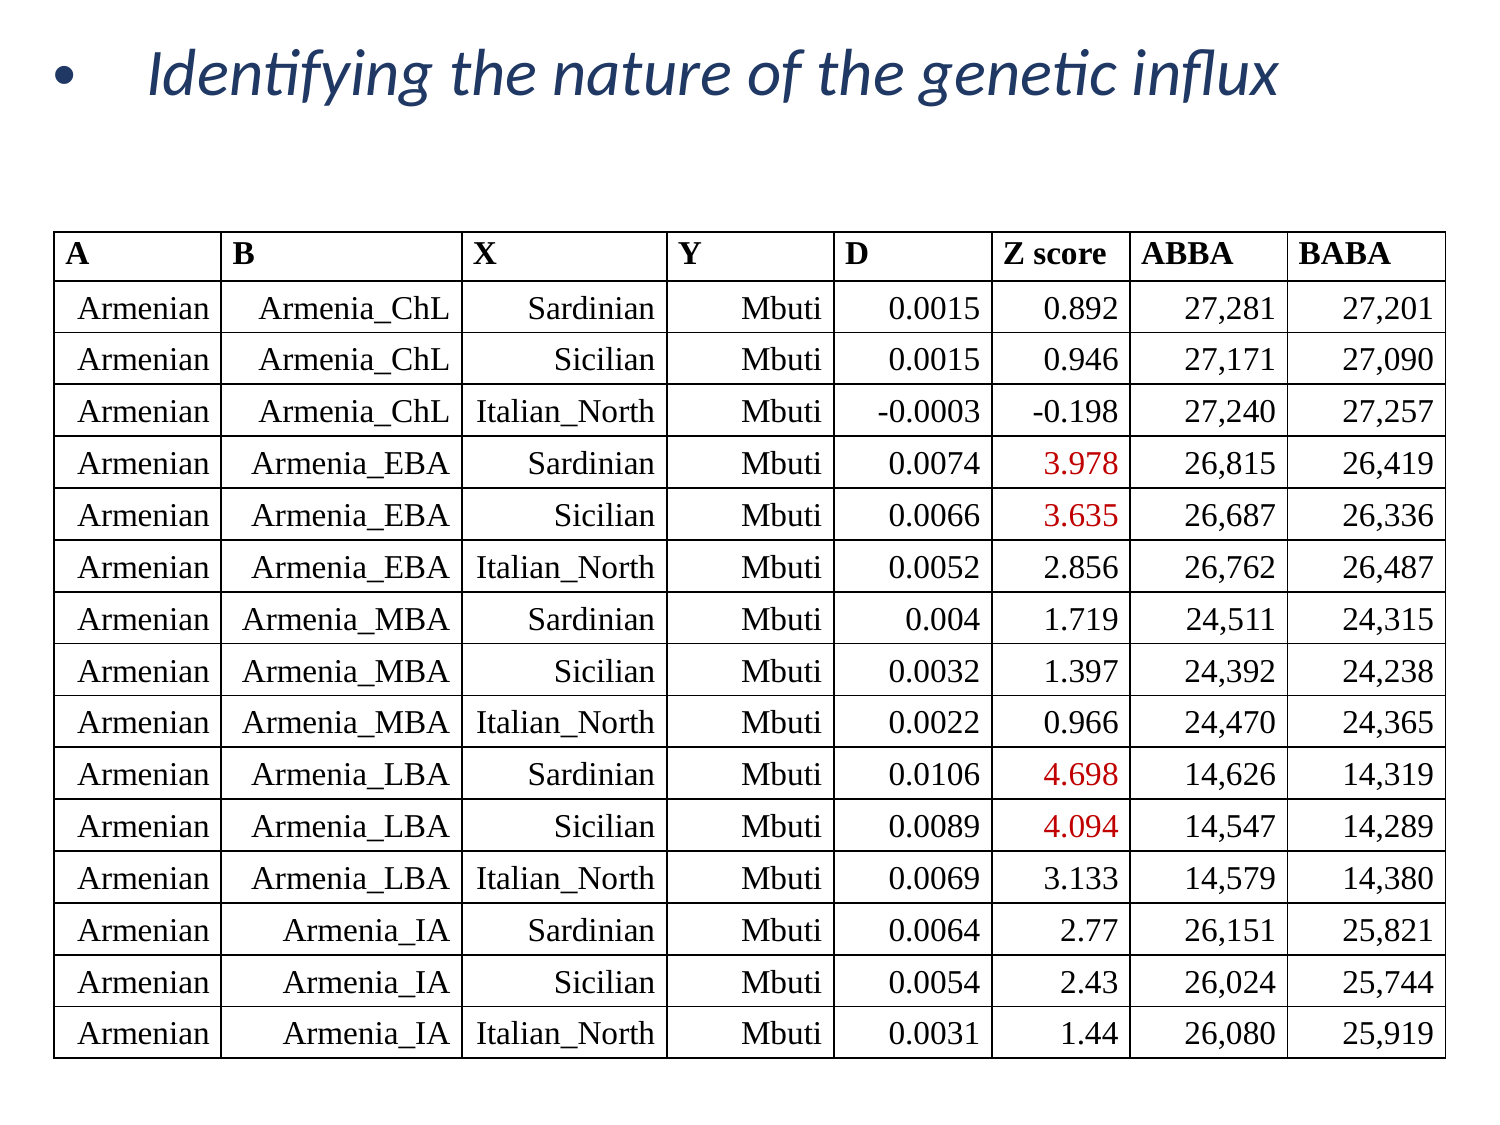

Identifying the nature of the genetic influx
| A | B | X | Y | D | Z score | ABBA | BABA |
| --- | --- | --- | --- | --- | --- | --- | --- |
| Armenian | Armenia\_ChL | Sardinian | Mbuti | 0.0015 | 0.892 | 27,281 | 27,201 |
| Armenian | Armenia\_ChL | Sicilian | Mbuti | 0.0015 | 0.946 | 27,171 | 27,090 |
| Armenian | Armenia\_ChL | Italian\_North | Mbuti | -0.0003 | -0.198 | 27,240 | 27,257 |
| Armenian | Armenia\_EBA | Sardinian | Mbuti | 0.0074 | 3.978 | 26,815 | 26,419 |
| Armenian | Armenia\_EBA | Sicilian | Mbuti | 0.0066 | 3.635 | 26,687 | 26,336 |
| Armenian | Armenia\_EBA | Italian\_North | Mbuti | 0.0052 | 2.856 | 26,762 | 26,487 |
| Armenian | Armenia\_MBA | Sardinian | Mbuti | 0.004 | 1.719 | 24,511 | 24,315 |
| Armenian | Armenia\_MBA | Sicilian | Mbuti | 0.0032 | 1.397 | 24,392 | 24,238 |
| Armenian | Armenia\_MBA | Italian\_North | Mbuti | 0.0022 | 0.966 | 24,470 | 24,365 |
| Armenian | Armenia\_LBA | Sardinian | Mbuti | 0.0106 | 4.698 | 14,626 | 14,319 |
| Armenian | Armenia\_LBA | Sicilian | Mbuti | 0.0089 | 4.094 | 14,547 | 14,289 |
| Armenian | Armenia\_LBA | Italian\_North | Mbuti | 0.0069 | 3.133 | 14,579 | 14,380 |
| Armenian | Armenia\_IA | Sardinian | Mbuti | 0.0064 | 2.77 | 26,151 | 25,821 |
| Armenian | Armenia\_IA | Sicilian | Mbuti | 0.0054 | 2.43 | 26,024 | 25,744 |
| Armenian | Armenia\_IA | Italian\_North | Mbuti | 0.0031 | 1.44 | 26,080 | 25,919 |